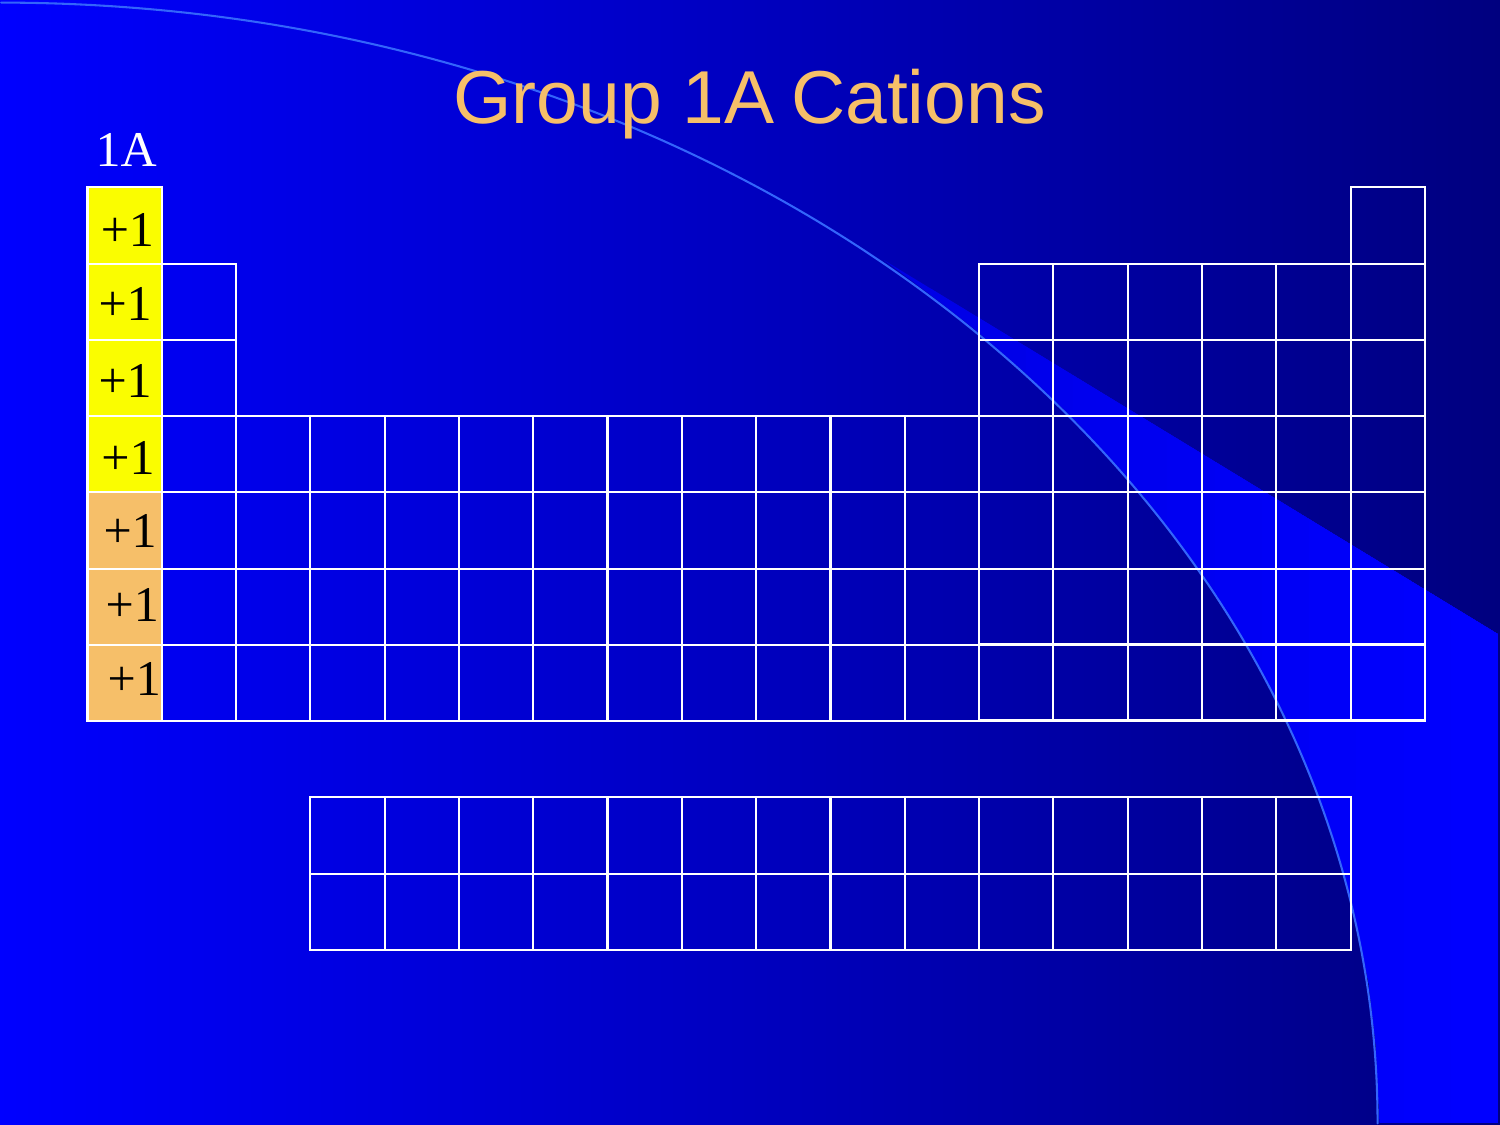

# Group 1A Cations
1A

+1
+1

+1

+1
+1

+1

+1